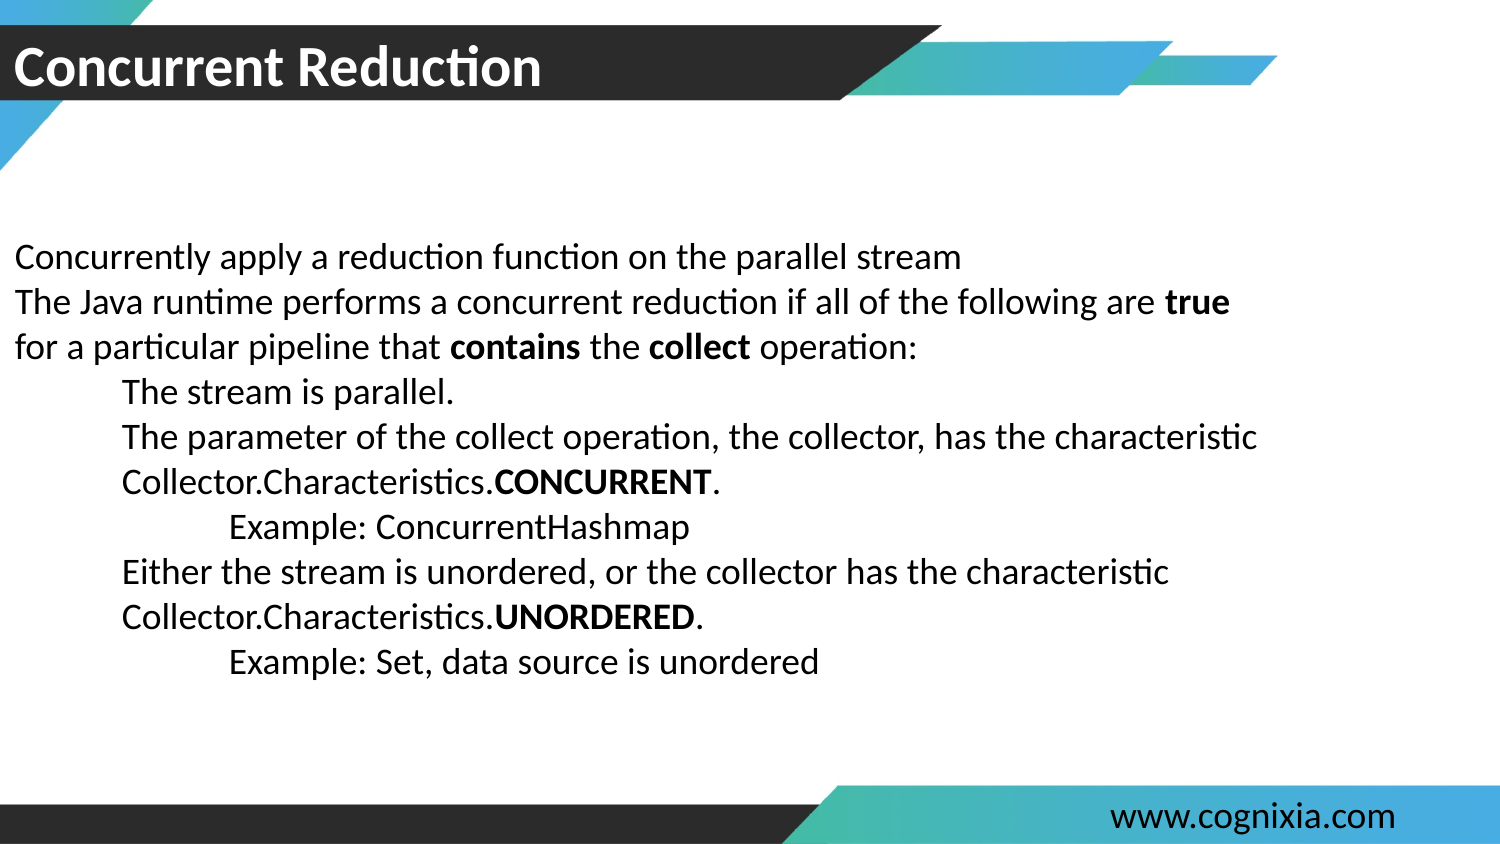

145
# Concurrent Reduction
Concurrently apply a reduction function on the parallel stream
The Java runtime performs a concurrent reduction if all of the following are true for a particular pipeline that contains the collect operation:
The stream is parallel.
The parameter of the collect operation, the collector, has the characteristic Collector.Characteristics.CONCURRENT.
Example: ConcurrentHashmap
Either the stream is unordered, or the collector has the characteristic Collector.Characteristics.UNORDERED.
Example: Set, data source is unordered